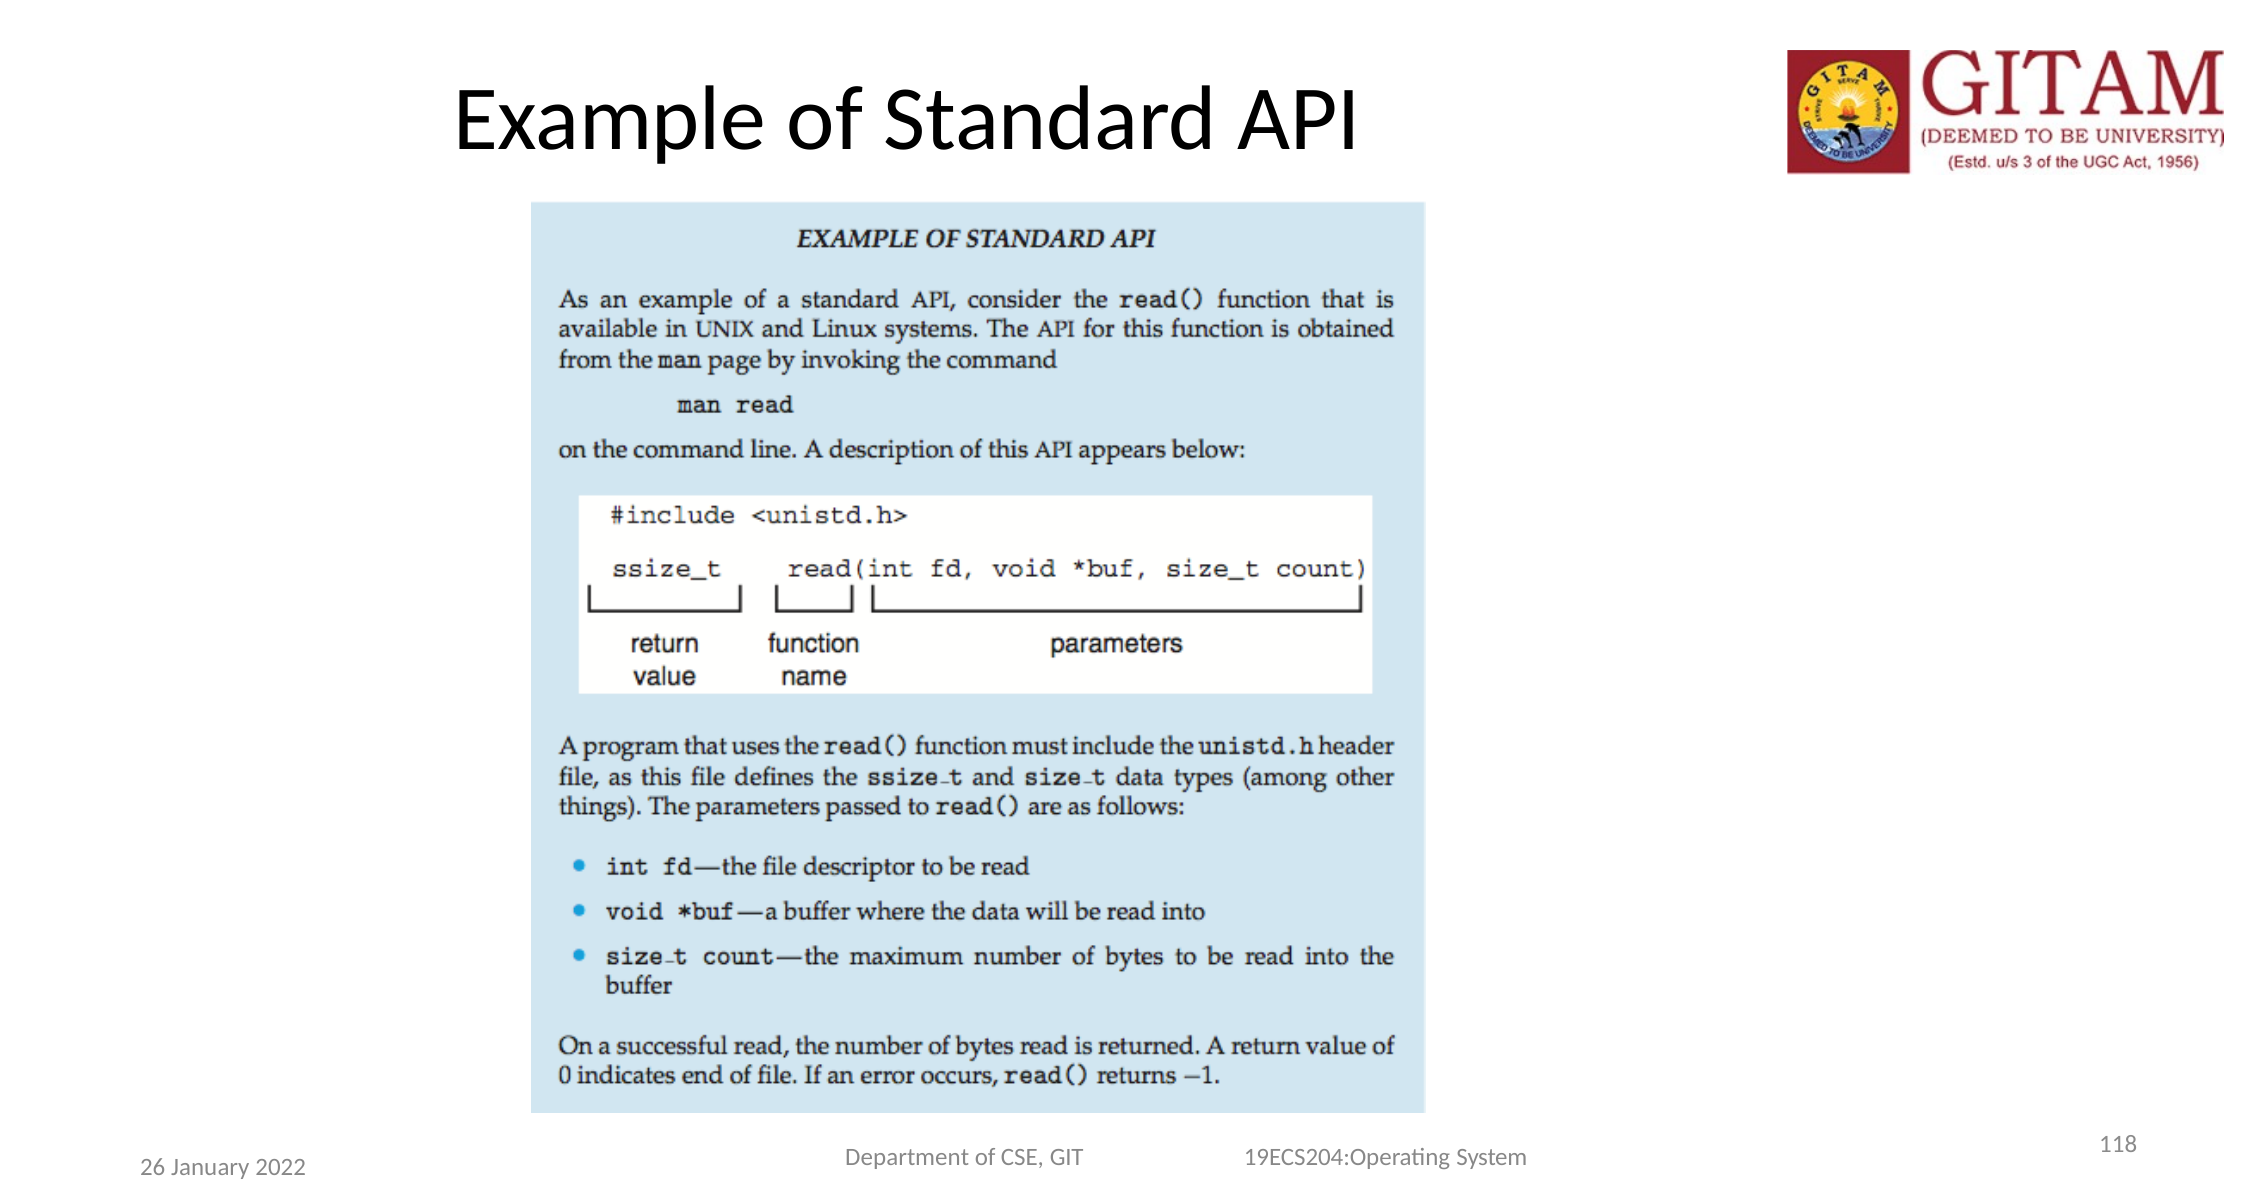

118

# Example of Standard API

Department of CSE, GIT
19ECS204:Operating System
26 January 2022